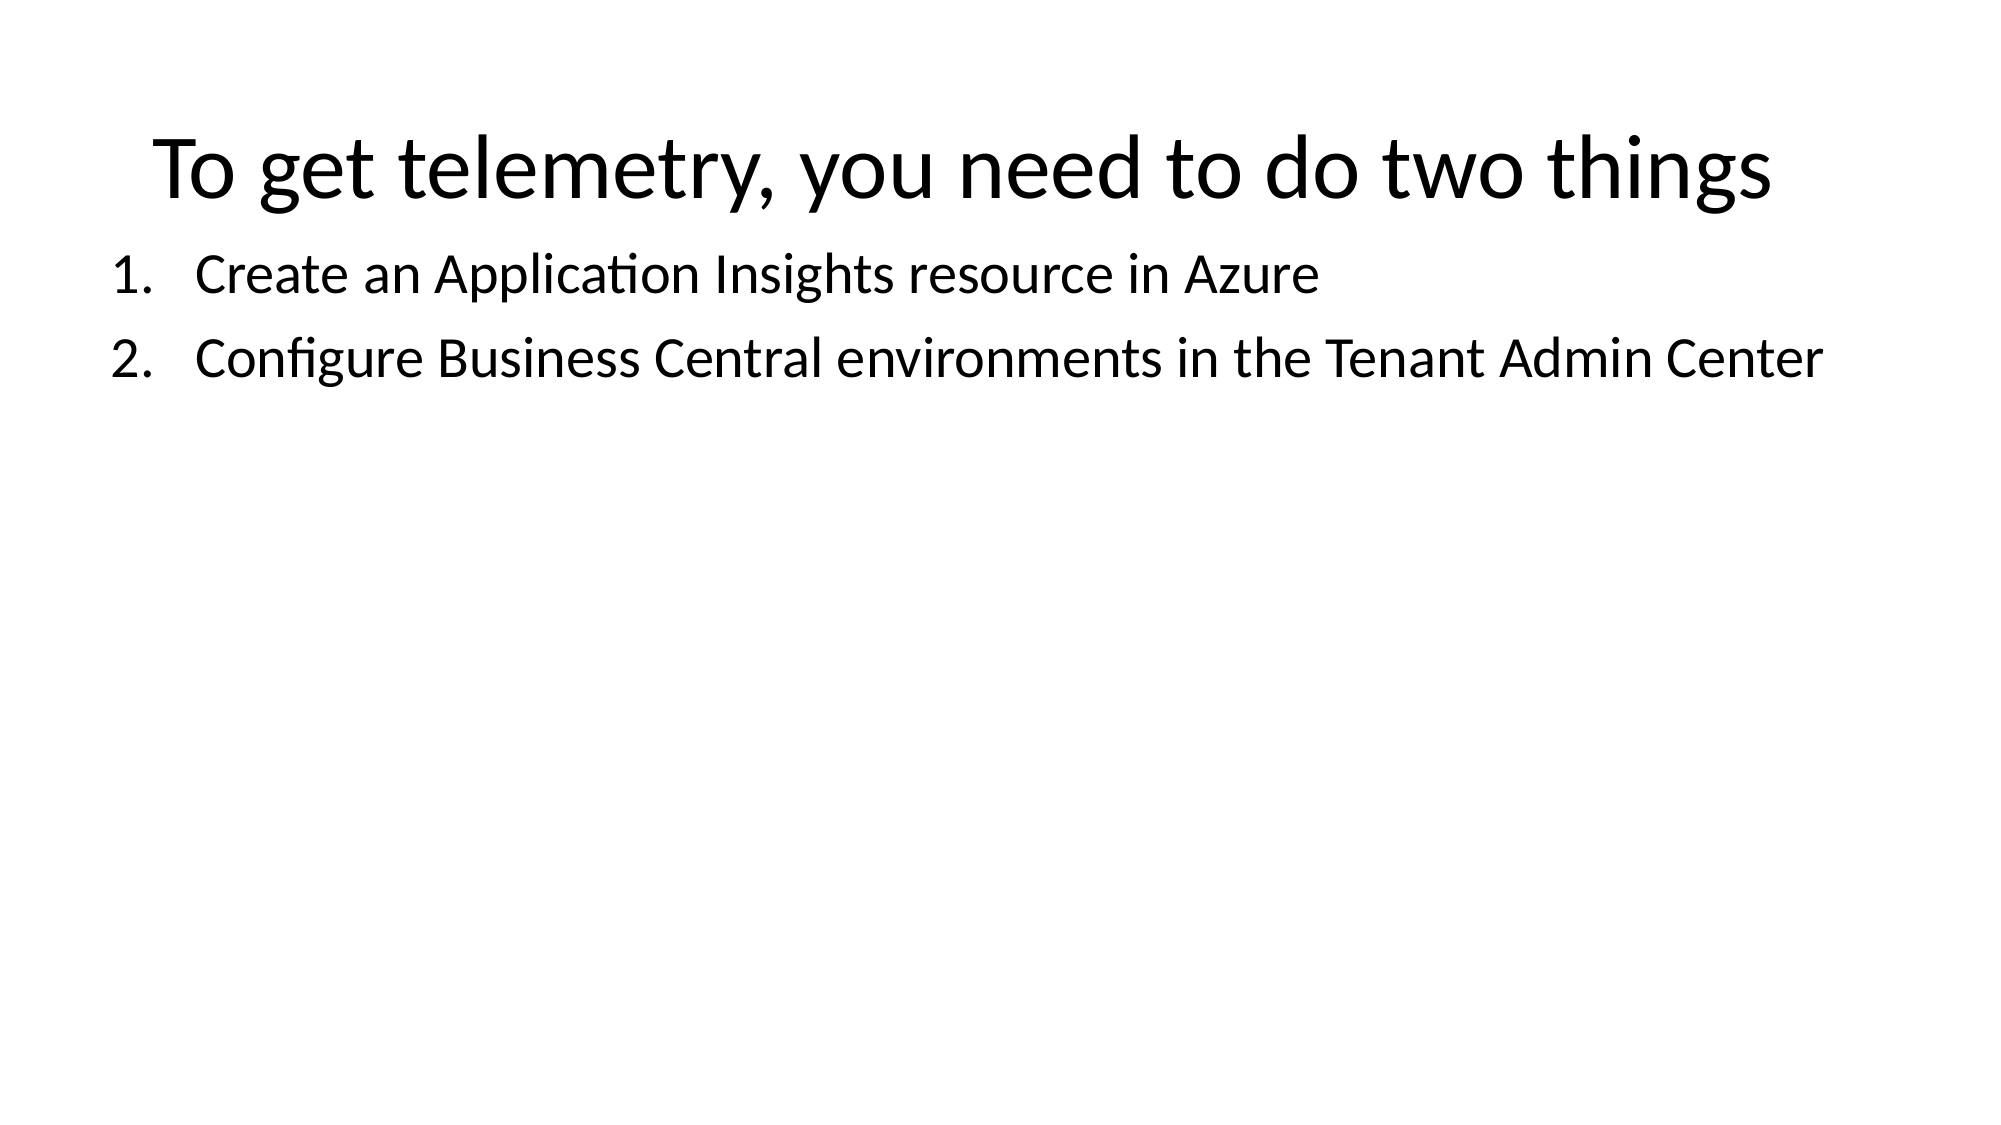

# To get telemetry, you need to do two things
Create an Application Insights resource in Azure
Configure Business Central environments in the Tenant Admin Center